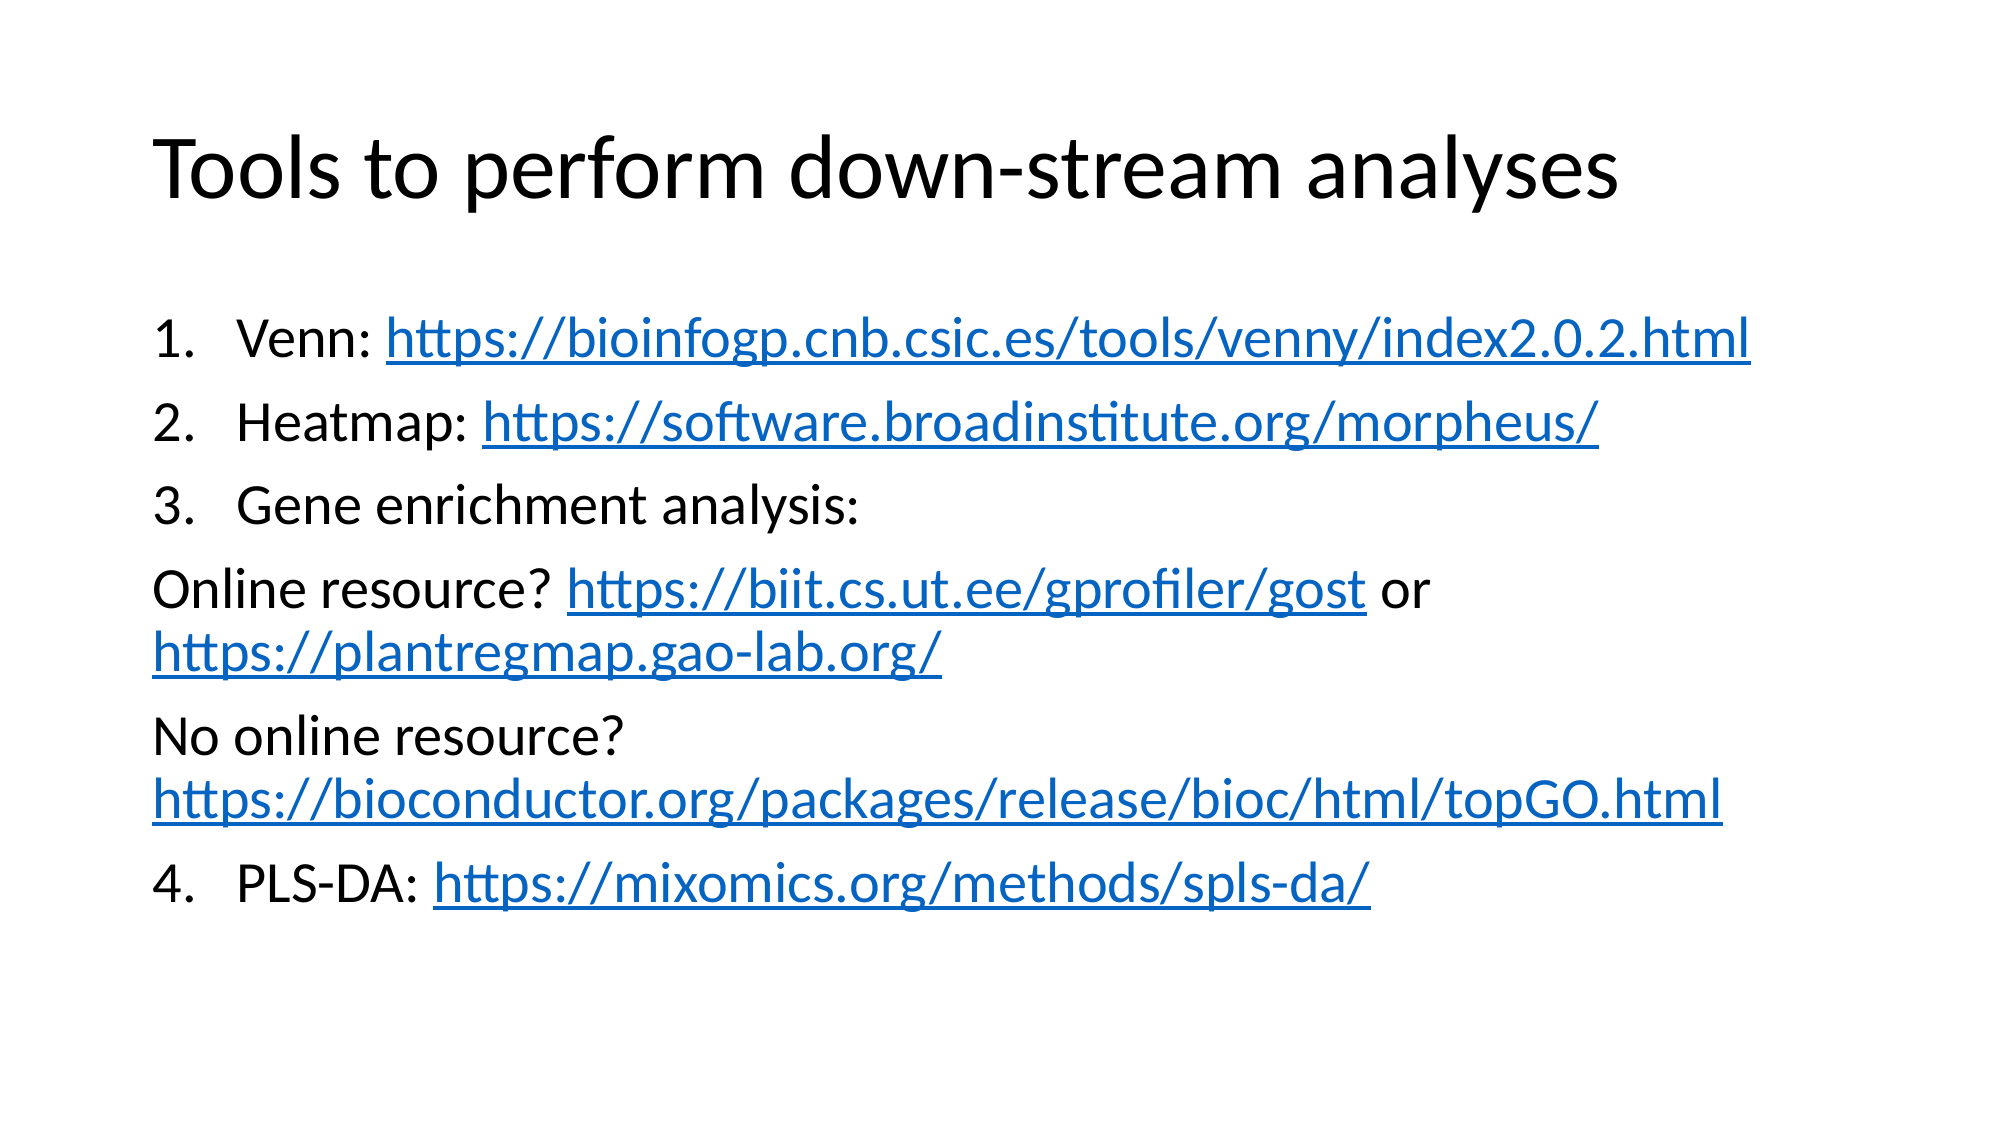

# Tools to perform down-stream analyses
Venn: https://bioinfogp.cnb.csic.es/tools/venny/index2.0.2.html
Heatmap: https://software.broadinstitute.org/morpheus/
Gene enrichment analysis:
Online resource? https://biit.cs.ut.ee/gprofiler/gost or https://plantregmap.gao-lab.org/
No online resource? https://bioconductor.org/packages/release/bioc/html/topGO.html
PLS-DA: https://mixomics.org/methods/spls-da/